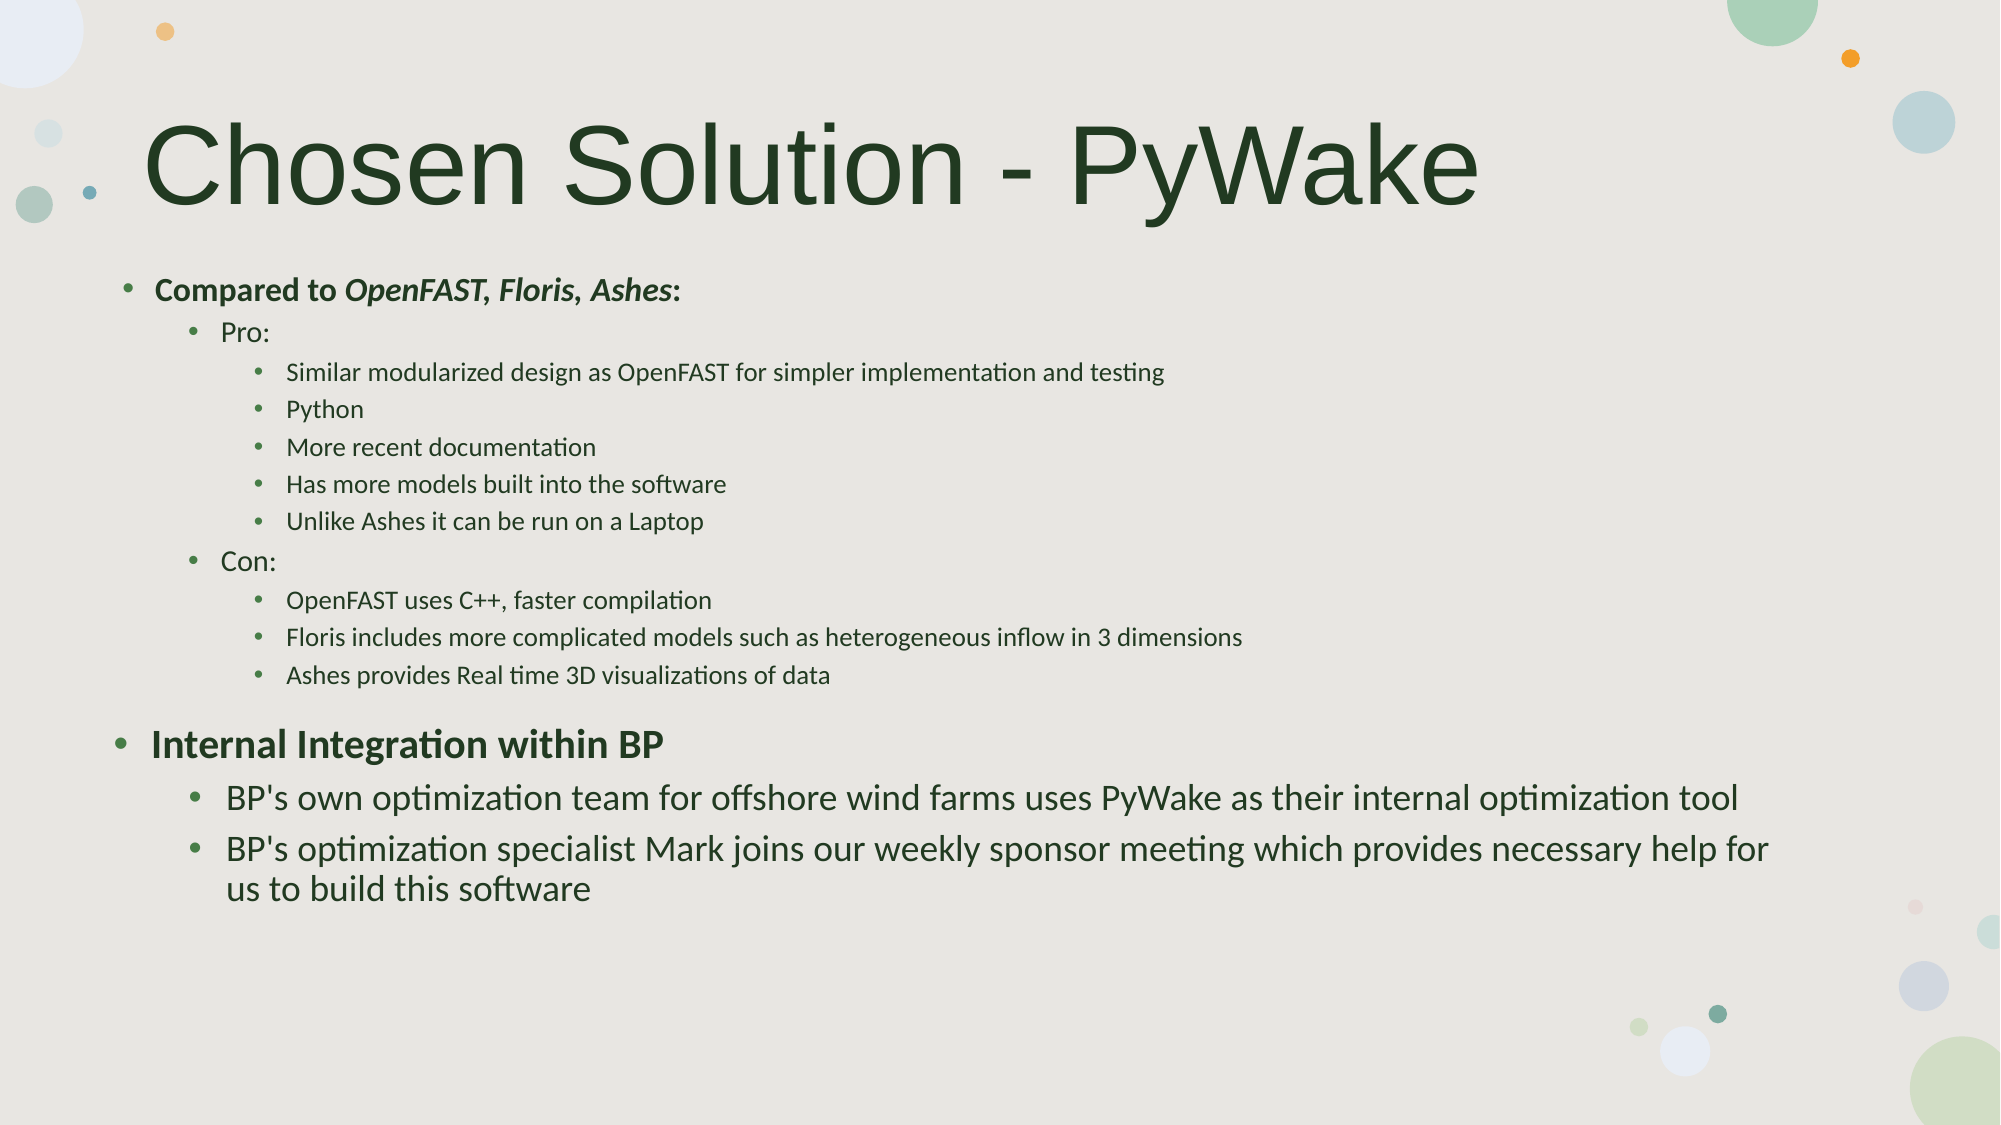

# Chosen Solution - PyWake
Compared to OpenFAST, Floris, Ashes:
Pro:
Similar modularized design as OpenFAST for simpler implementation and testing
Python
More recent documentation
Has more models built into the software
Unlike Ashes it can be run on a Laptop
Con:
OpenFAST uses C++, faster compilation
Floris includes more complicated models such as heterogeneous inflow in 3 dimensions
Ashes provides Real time 3D visualizations of data

Internal Integration within BP
BP's own optimization team for offshore wind farms uses PyWake as their internal optimization tool
BP's optimization specialist Mark joins our weekly sponsor meeting which provides necessary help for us to build this software